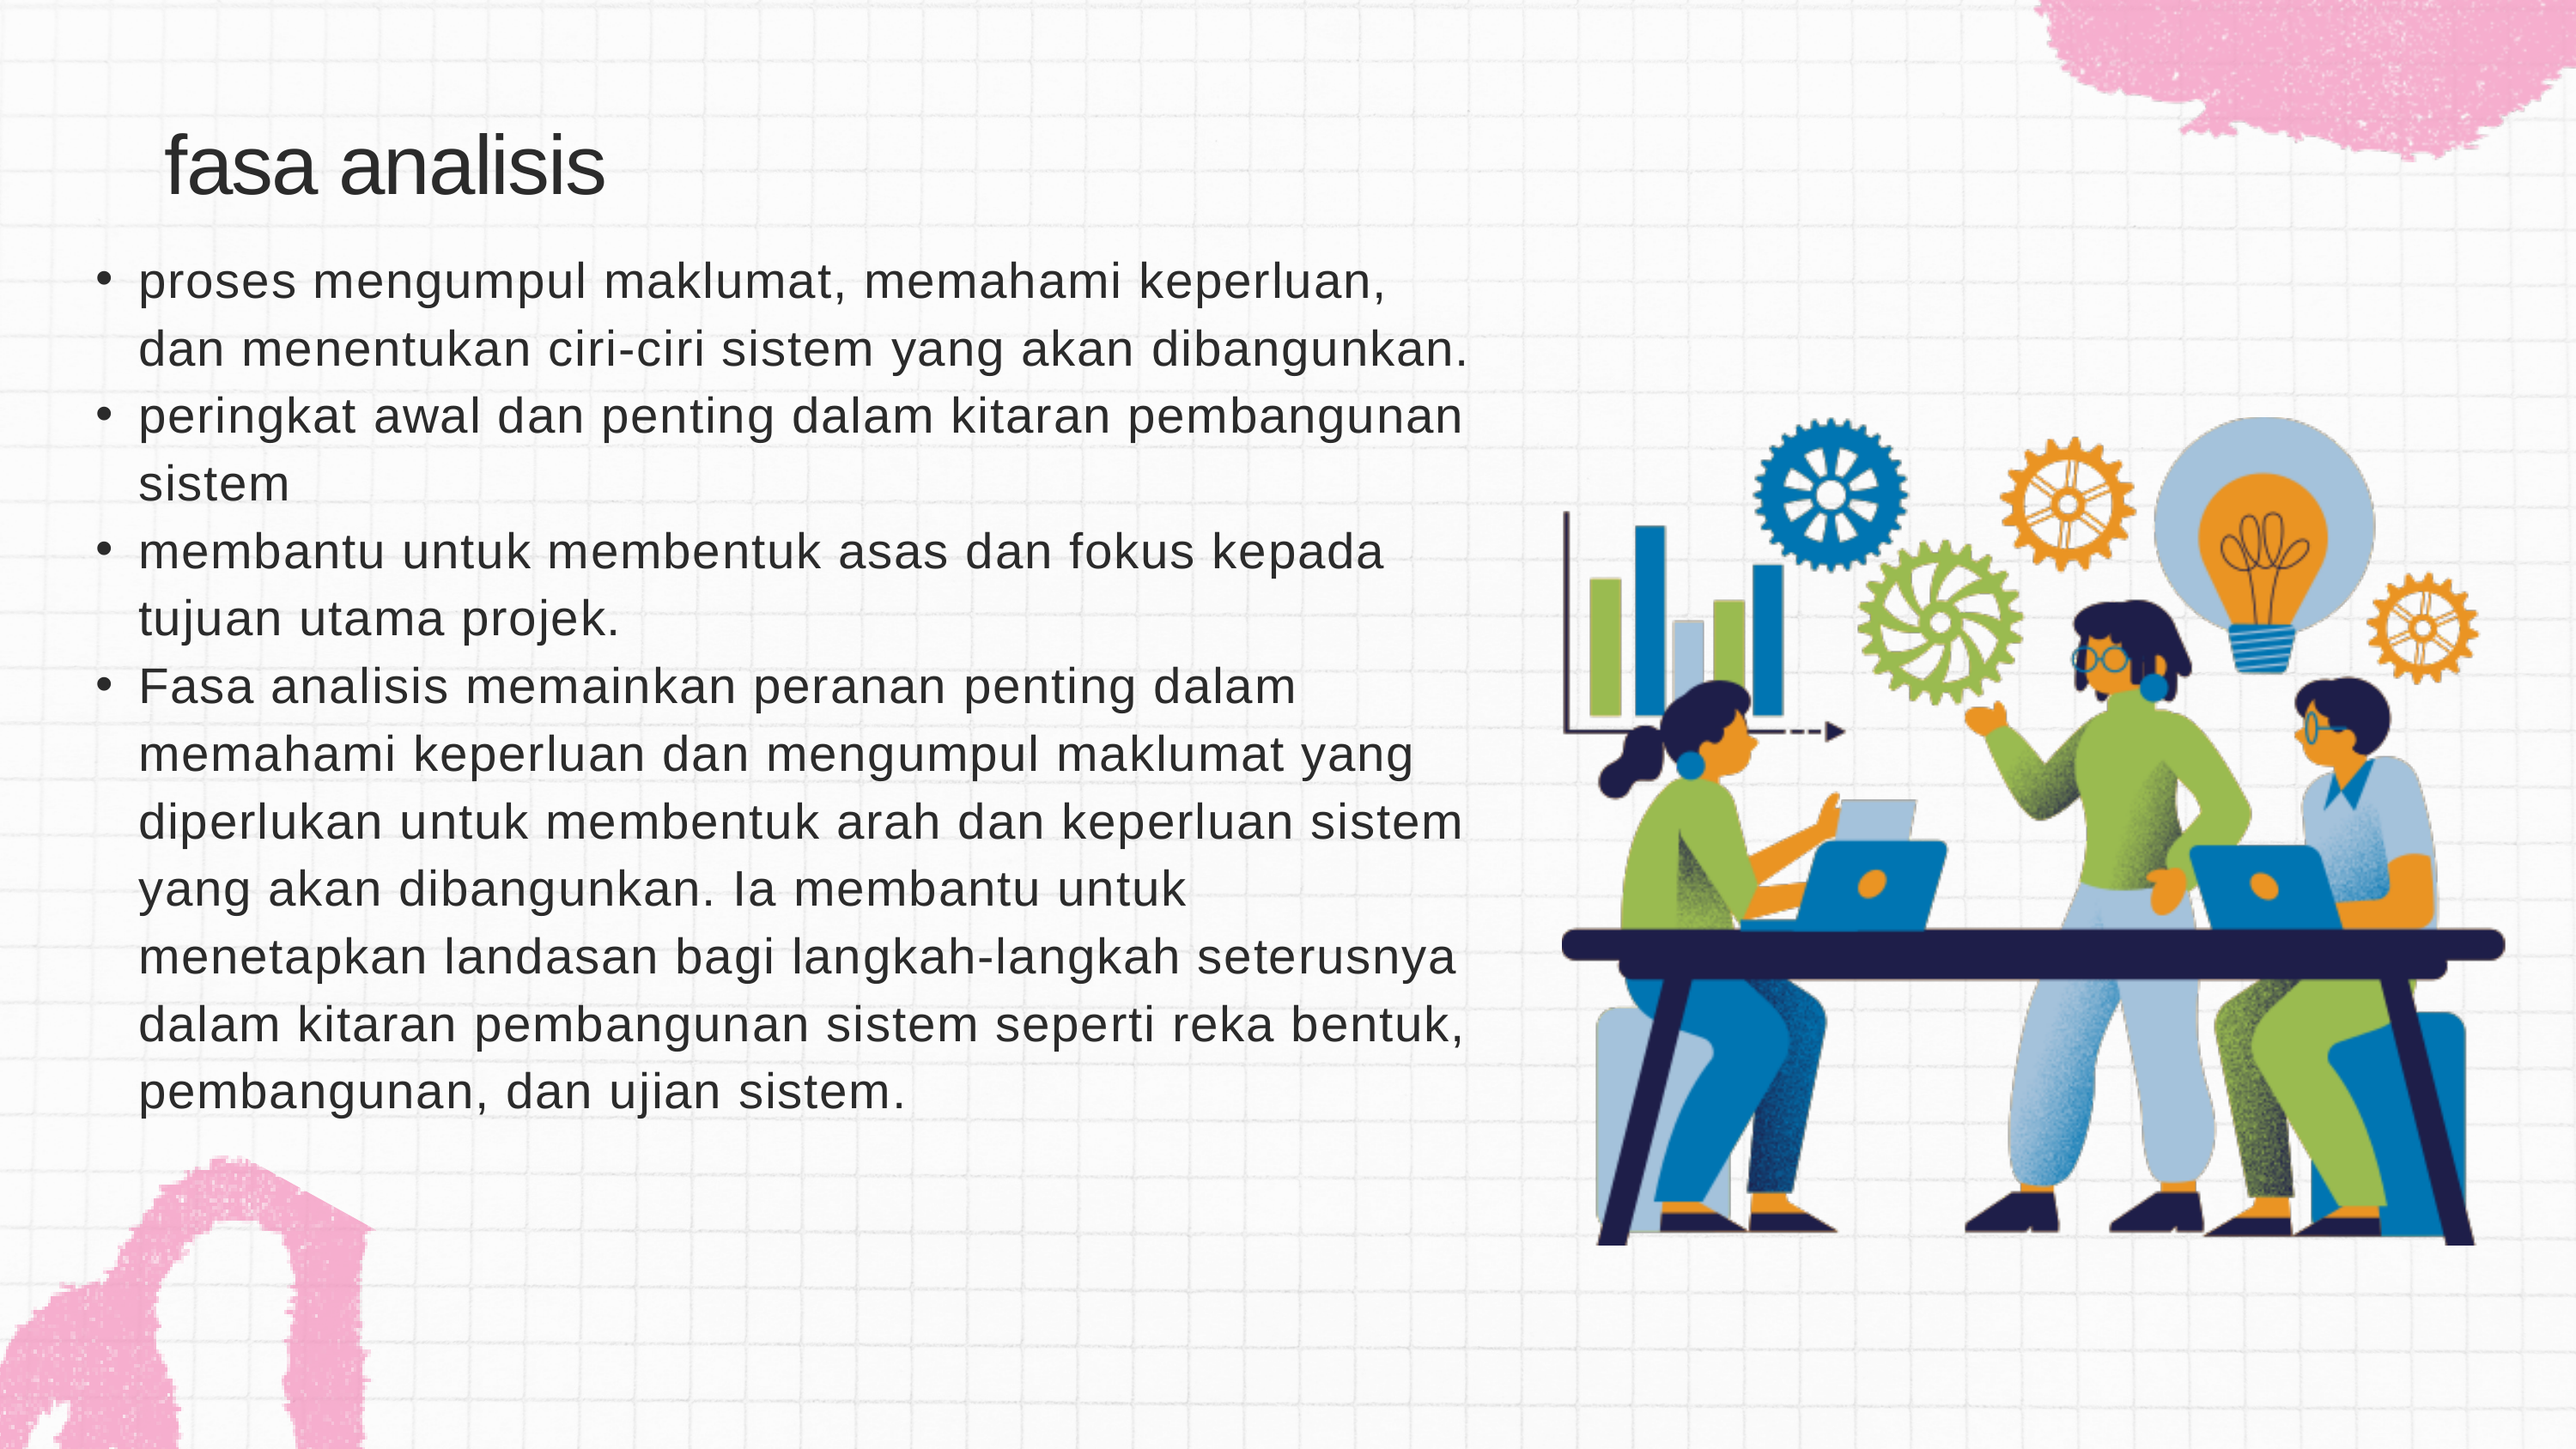

fasa analisis
proses mengumpul maklumat, memahami keperluan, dan menentukan ciri-ciri sistem yang akan dibangunkan.
peringkat awal dan penting dalam kitaran pembangunan sistem
membantu untuk membentuk asas dan fokus kepada tujuan utama projek.
Fasa analisis memainkan peranan penting dalam memahami keperluan dan mengumpul maklumat yang diperlukan untuk membentuk arah dan keperluan sistem yang akan dibangunkan. Ia membantu untuk menetapkan landasan bagi langkah-langkah seterusnya dalam kitaran pembangunan sistem seperti reka bentuk, pembangunan, dan ujian sistem.